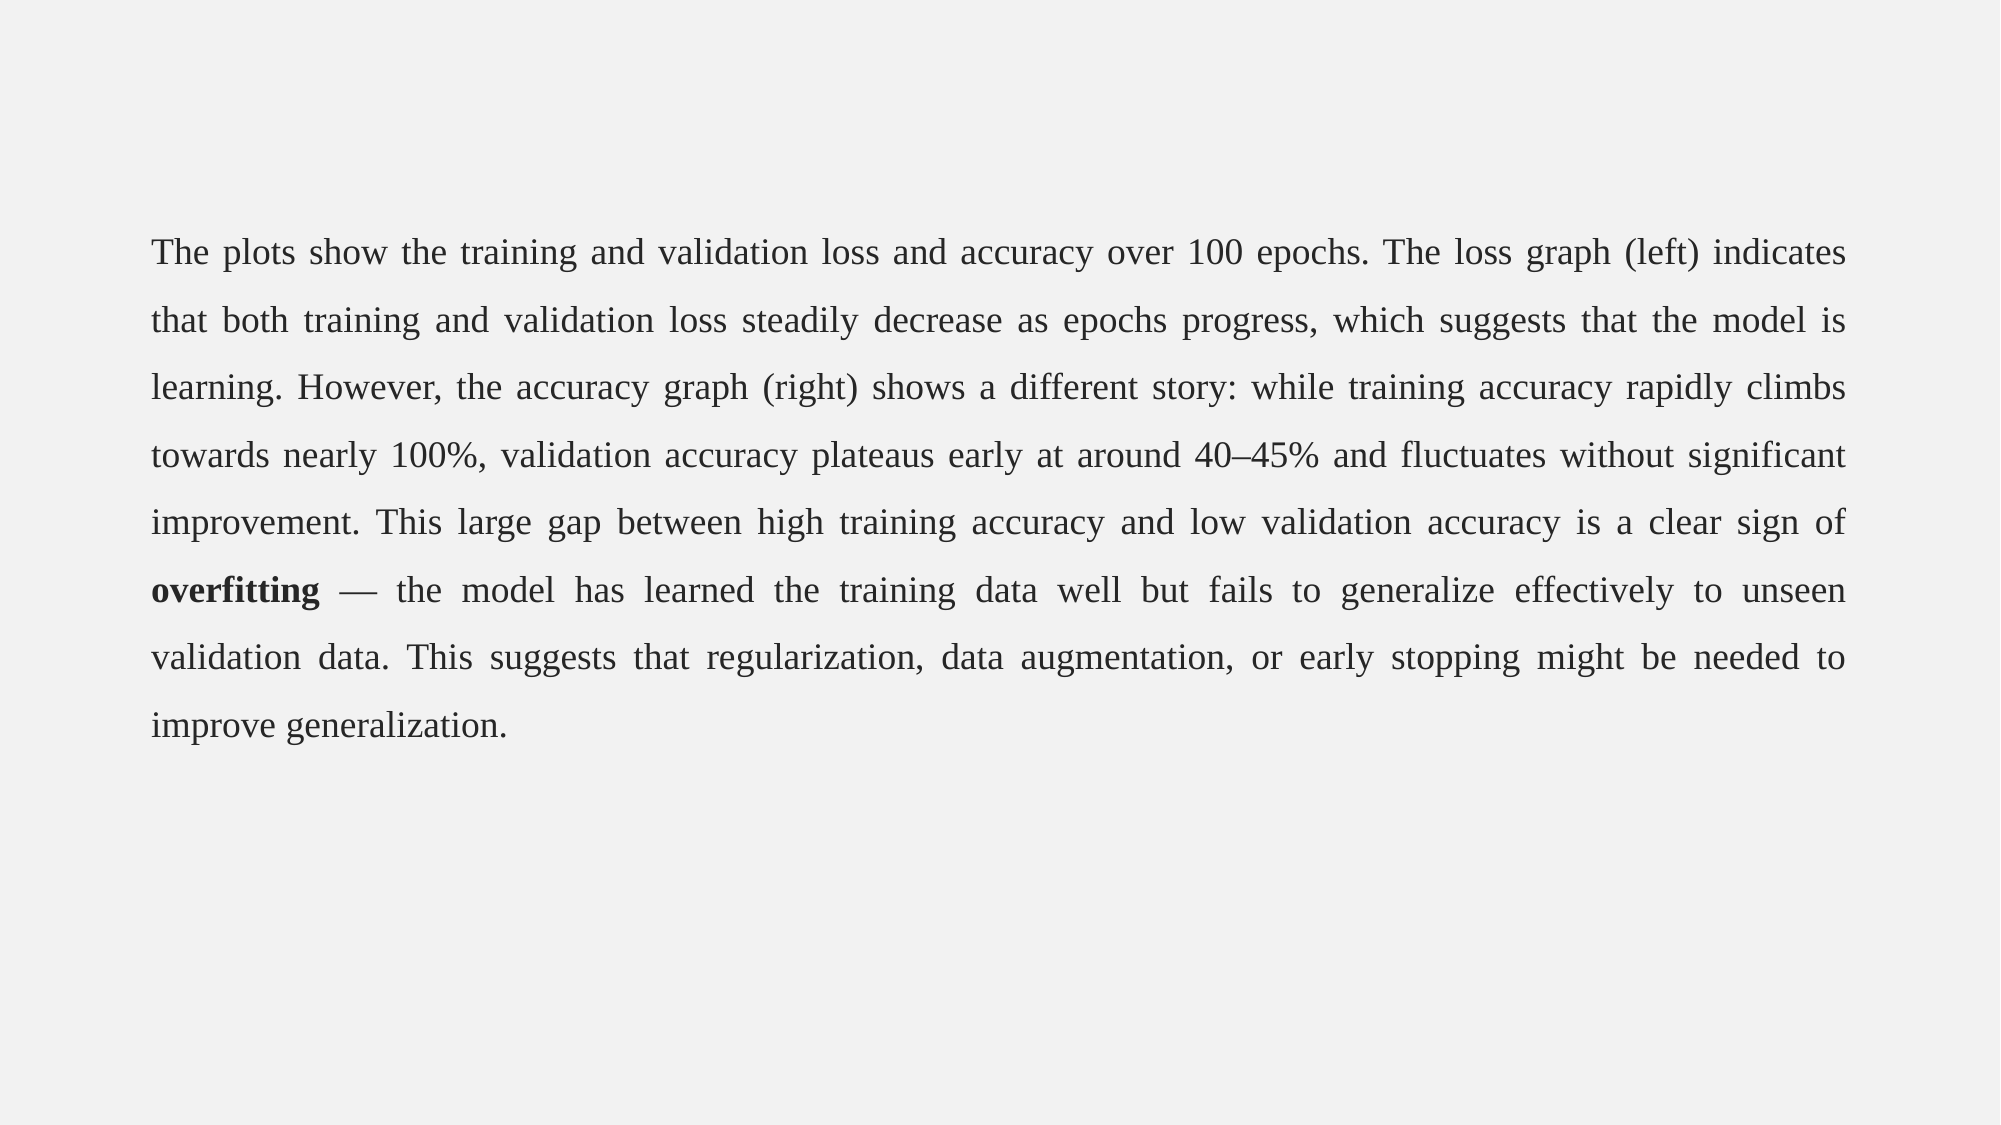

The plots show the training and validation loss and accuracy over 100 epochs. The loss graph (left) indicates that both training and validation loss steadily decrease as epochs progress, which suggests that the model is learning. However, the accuracy graph (right) shows a different story: while training accuracy rapidly climbs towards nearly 100%, validation accuracy plateaus early at around 40–45% and fluctuates without significant improvement. This large gap between high training accuracy and low validation accuracy is a clear sign of overfitting — the model has learned the training data well but fails to generalize effectively to unseen validation data. This suggests that regularization, data augmentation, or early stopping might be needed to improve generalization.